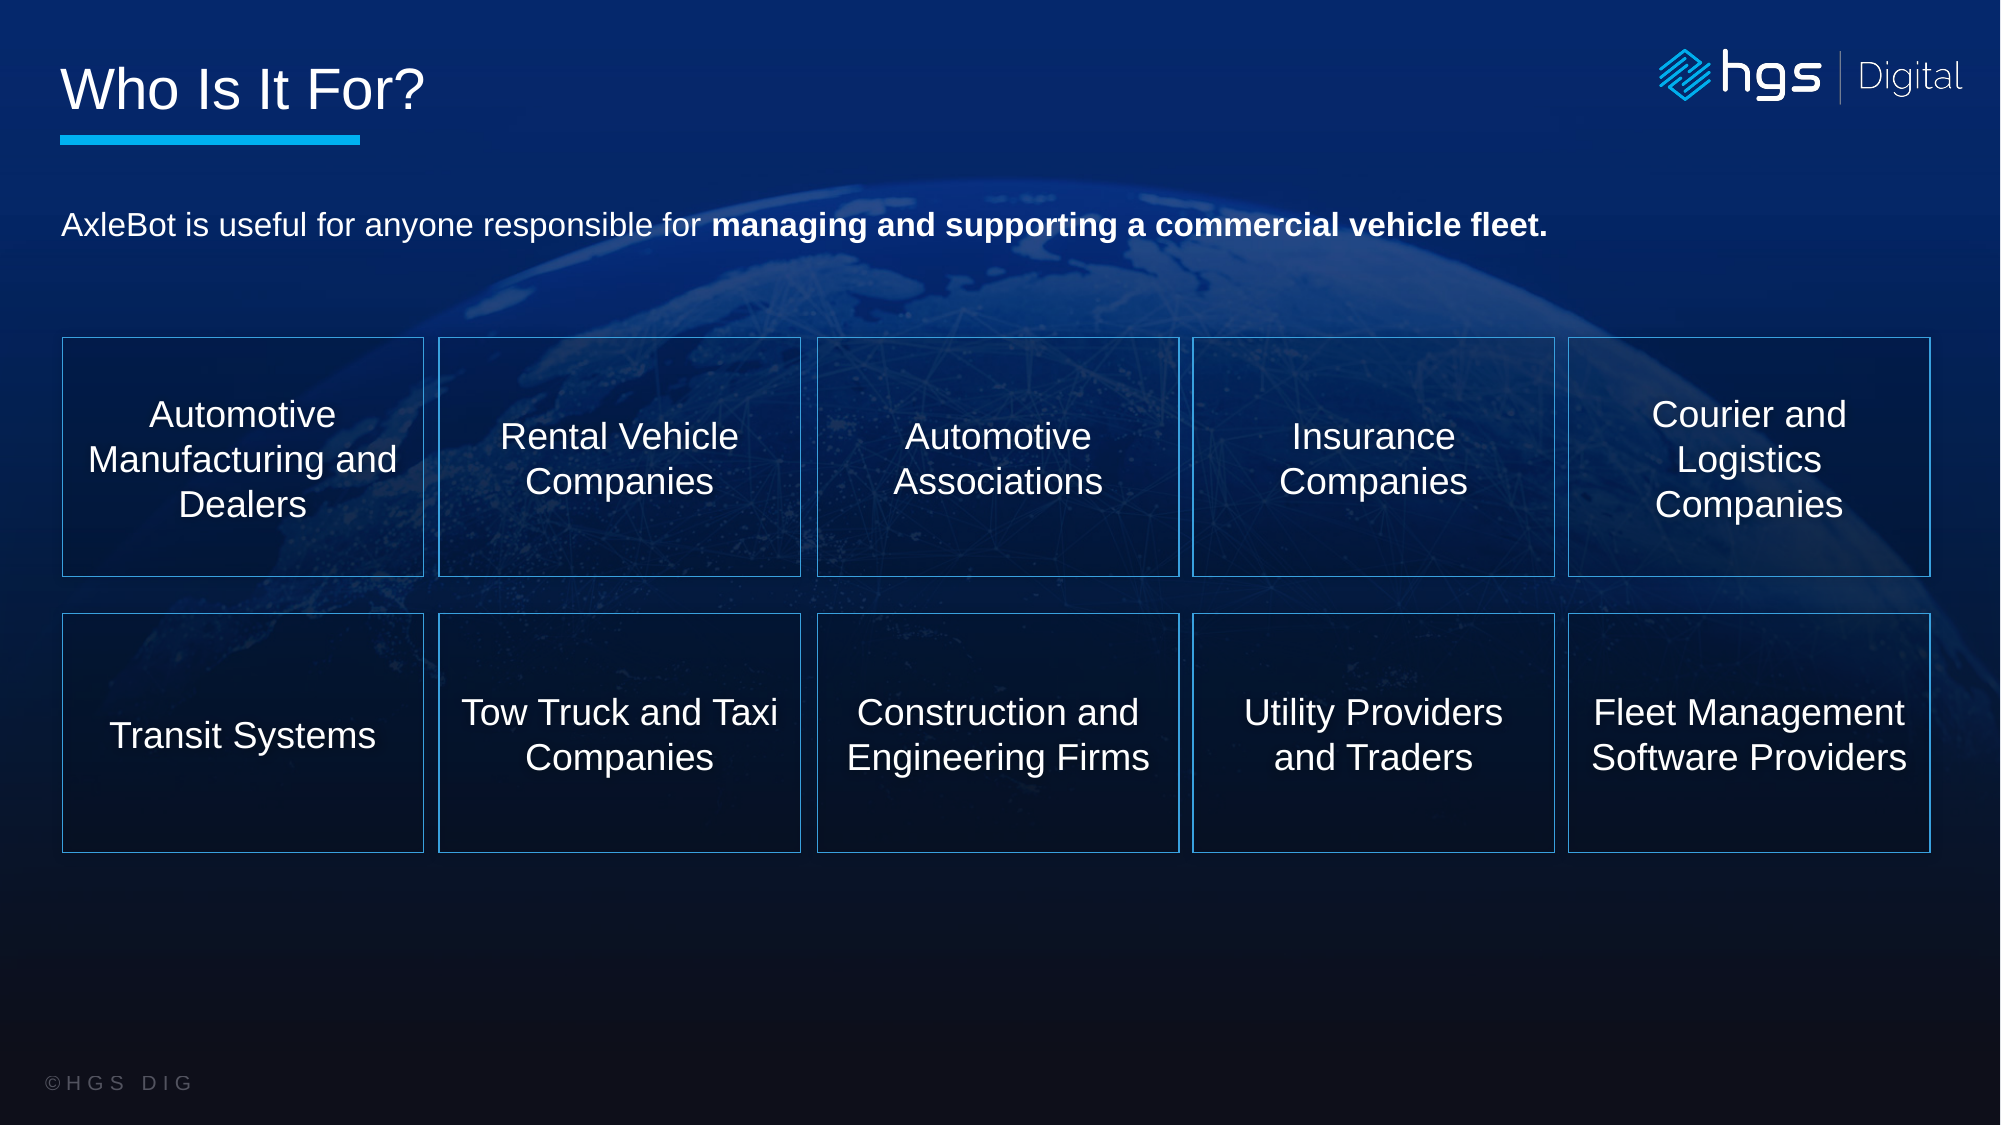

# Who Is It For?
AxleBot is useful for anyone responsible for managing and supporting a commercial vehicle fleet.

Automotive Manufacturing and Dealers
Rental Vehicle Companies
Automotive Associations
Insurance Companies
Courier and Logistics Companies
Transit Systems
Tow Truck and Taxi Companies
Construction and Engineering Firms
Utility Providers and Traders
Fleet Management Software Providers
© HGS DIGITAL